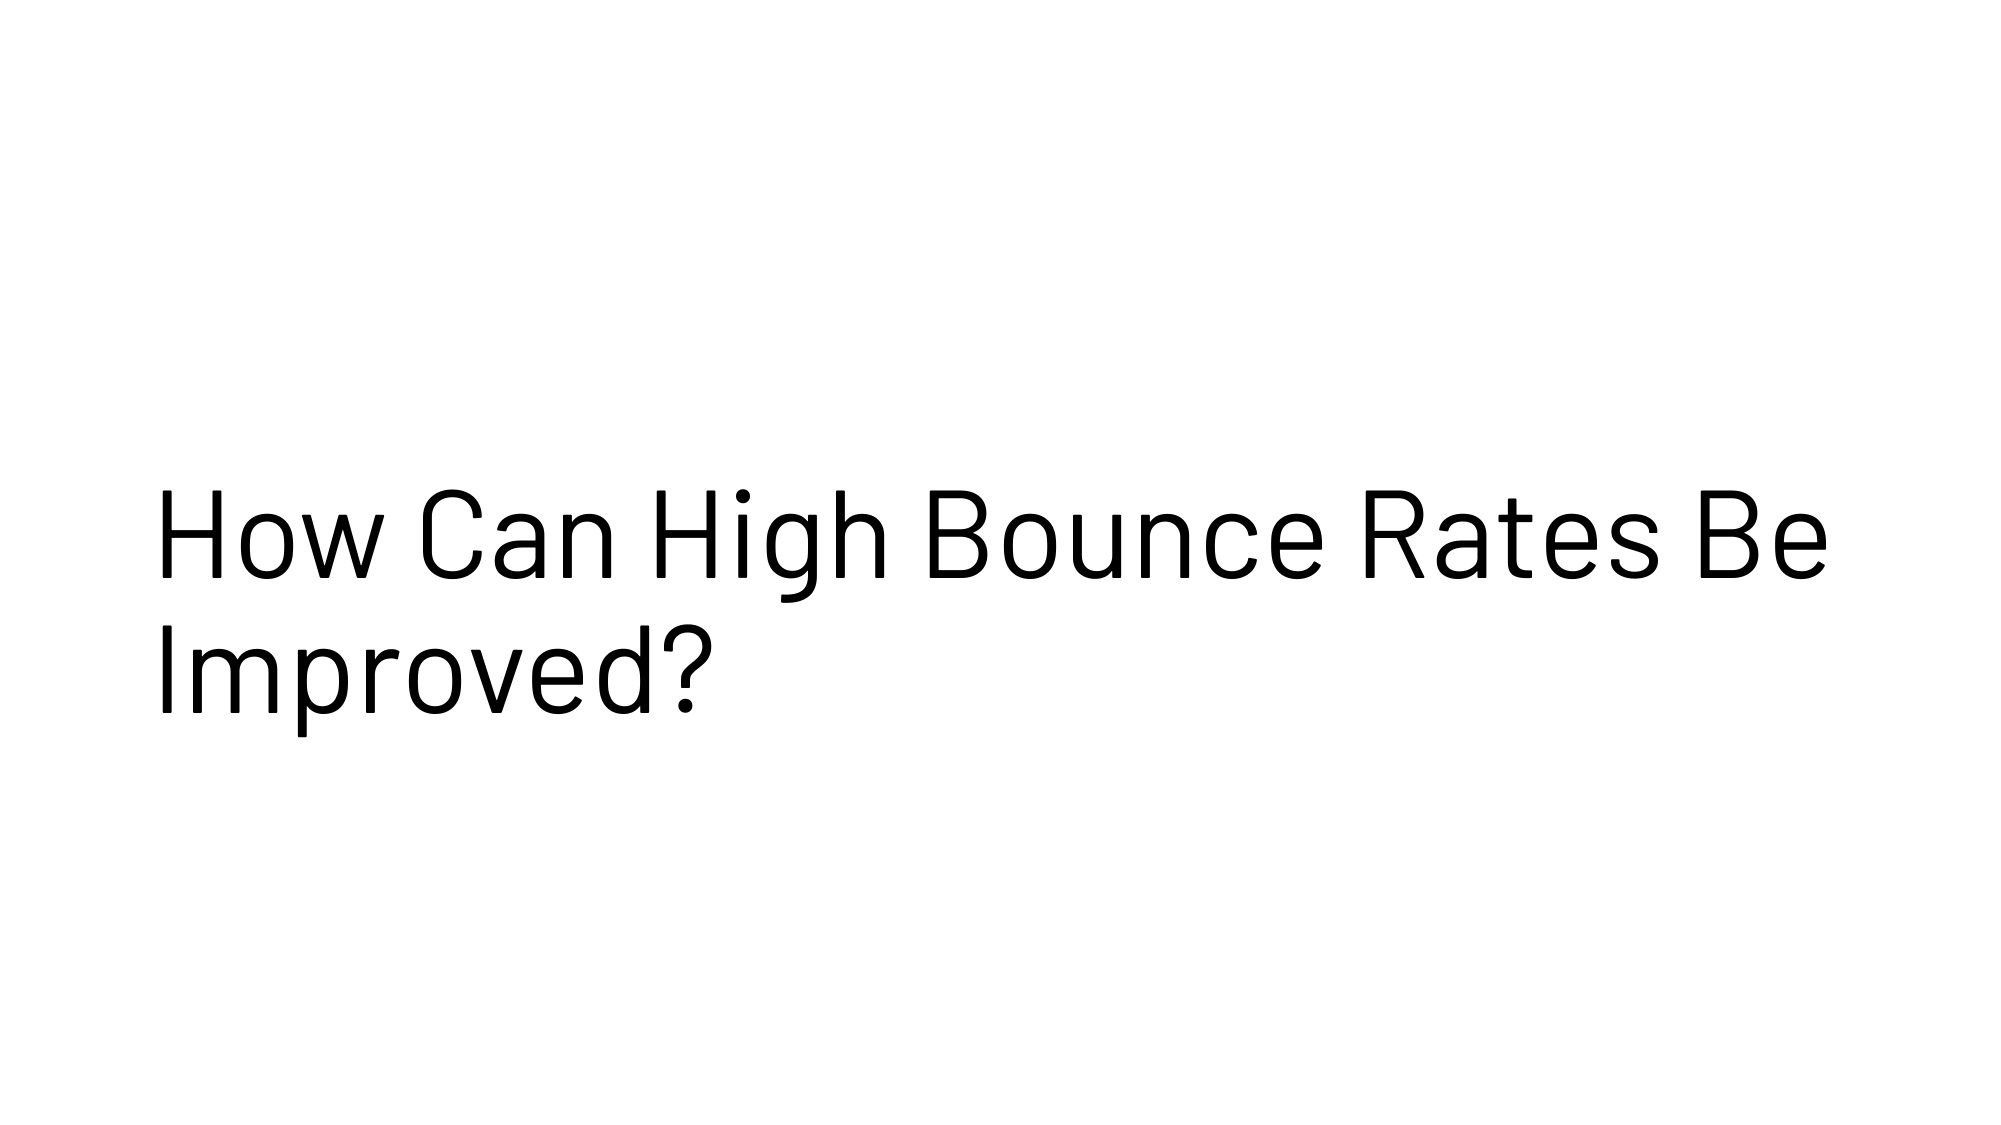

# How Can High Bounce Rates Be Improved?